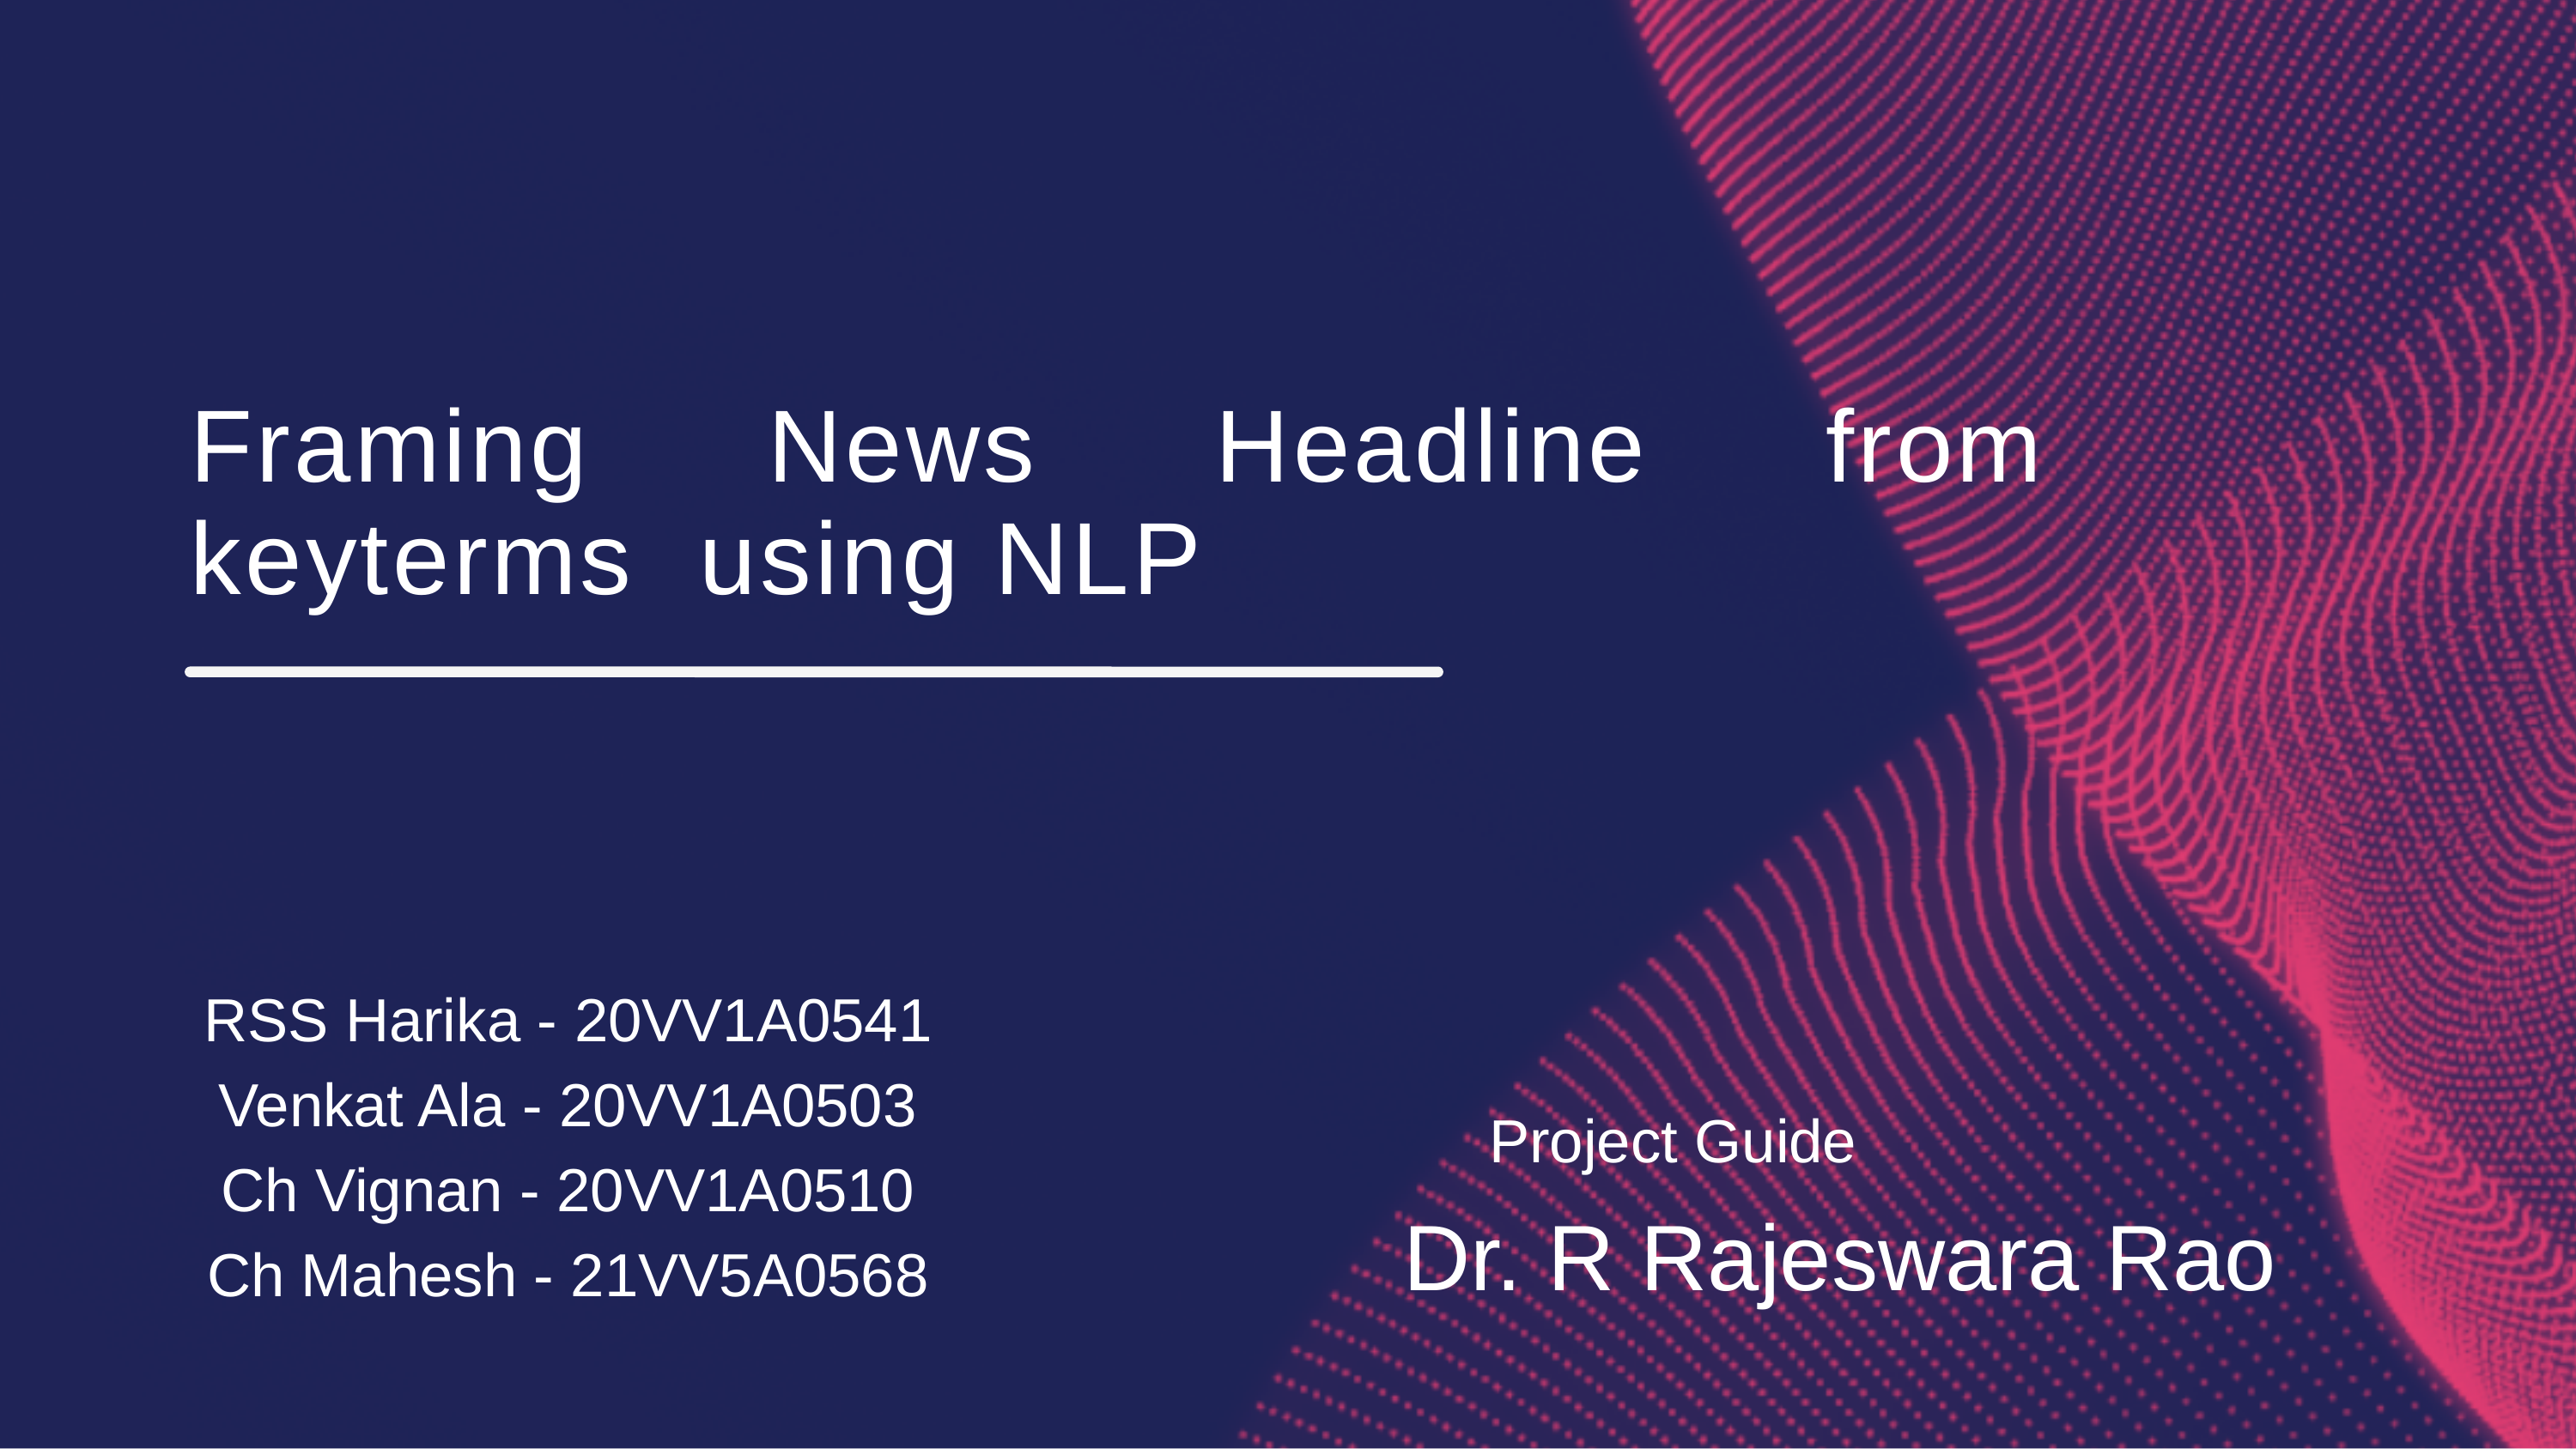

Framing News Headline from keyterms  using NLP

RSS Harika - 20VV1A0541
Venkat Ala - 20VV1A0503
Ch Vignan - 20VV1A0510
Ch Mahesh - 21VV5A0568
Project Guide
Dr. R Rajeswara Rao